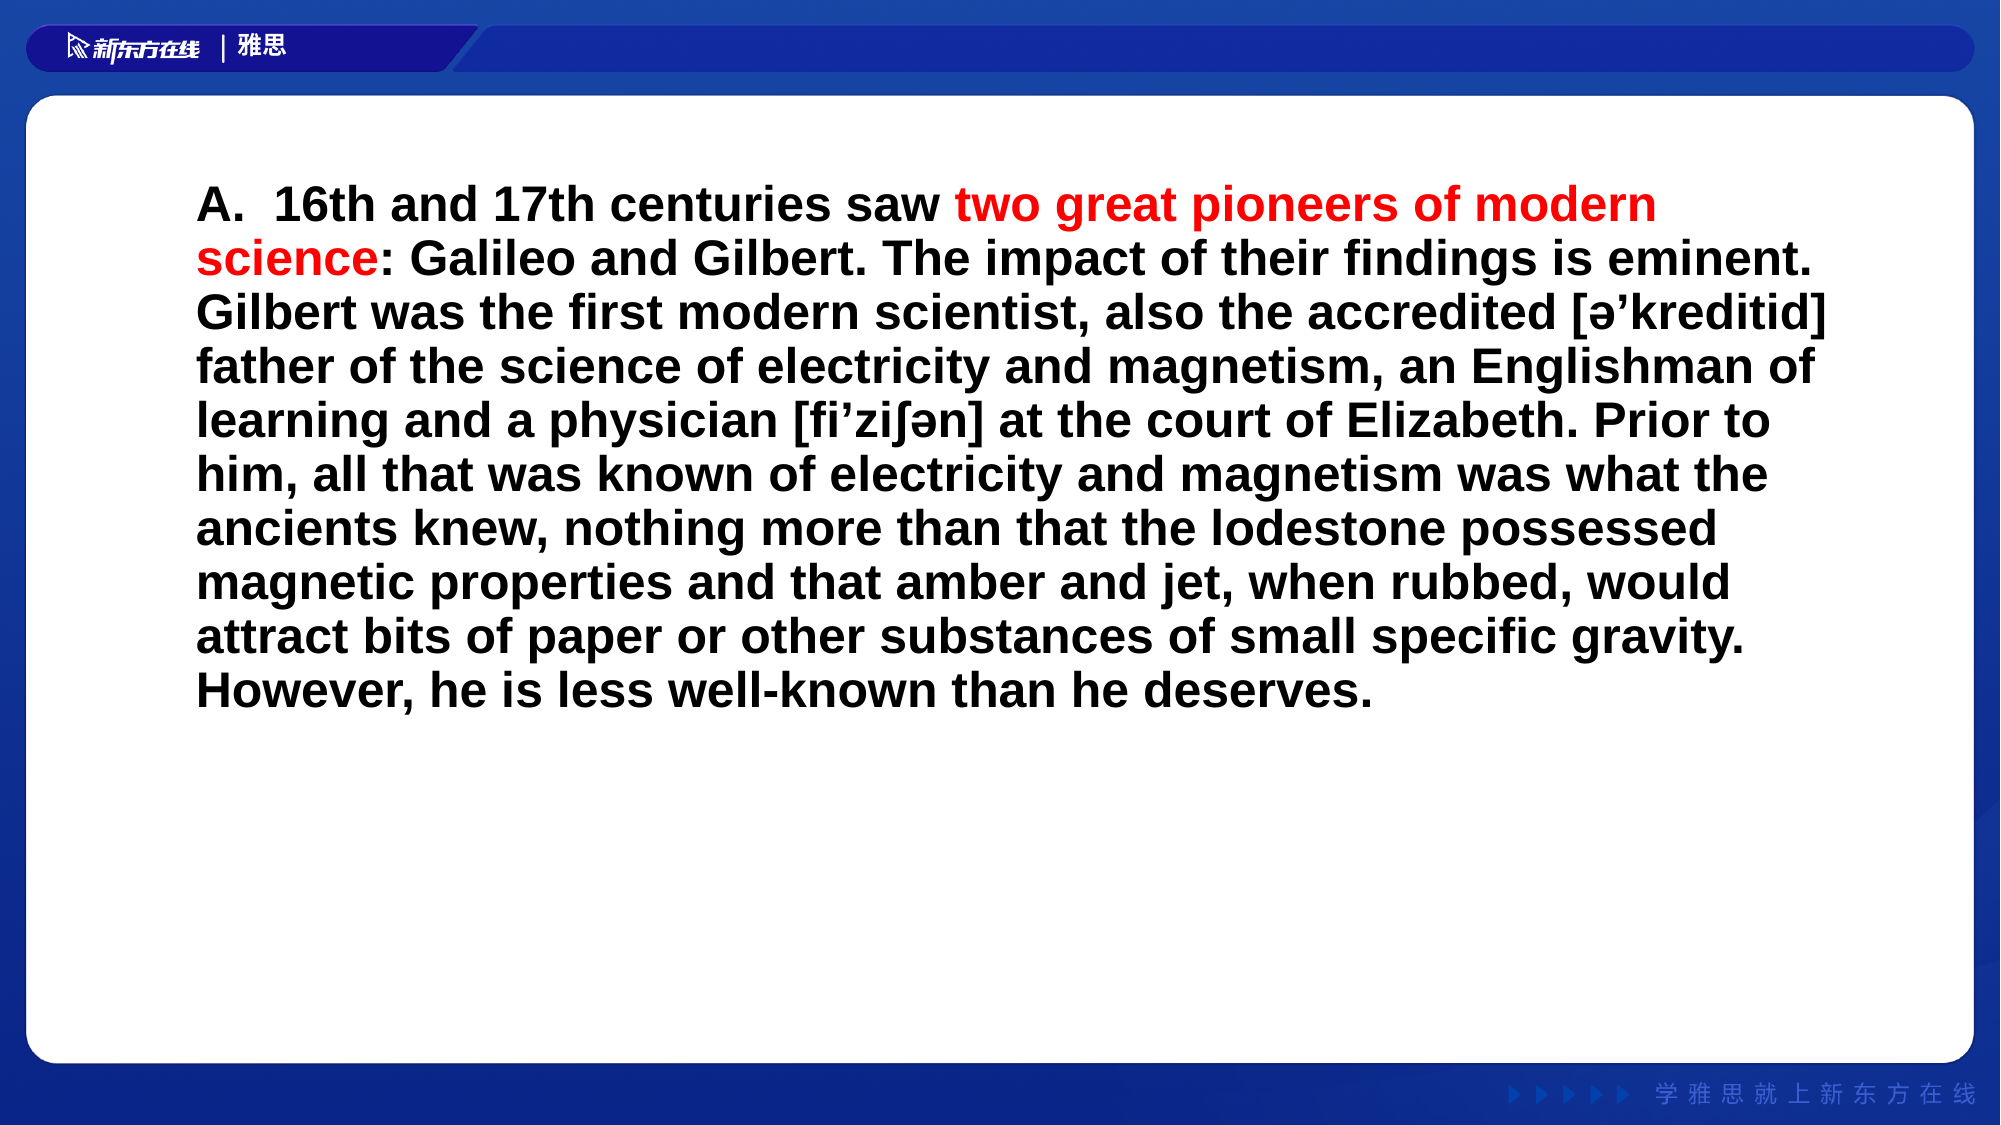

A.  16th and 17th centuries saw two great pioneers of modern science: Galileo and Gilbert. The impact of their findings is eminent. Gilbert was the first modern scientist, also the accredited [ə’kreditid] father of the science of electricity and magnetism, an Englishman of learning and a physician [fi’ziʃən] at the court of Elizabeth. Prior to him, all that was known of electricity and magnetism was what the ancients knew, nothing more than that the lodestone possessed magnetic properties and that amber and jet, when rubbed, would attract bits of paper or other substances of small specific gravity. However, he is less well-known than he deserves.